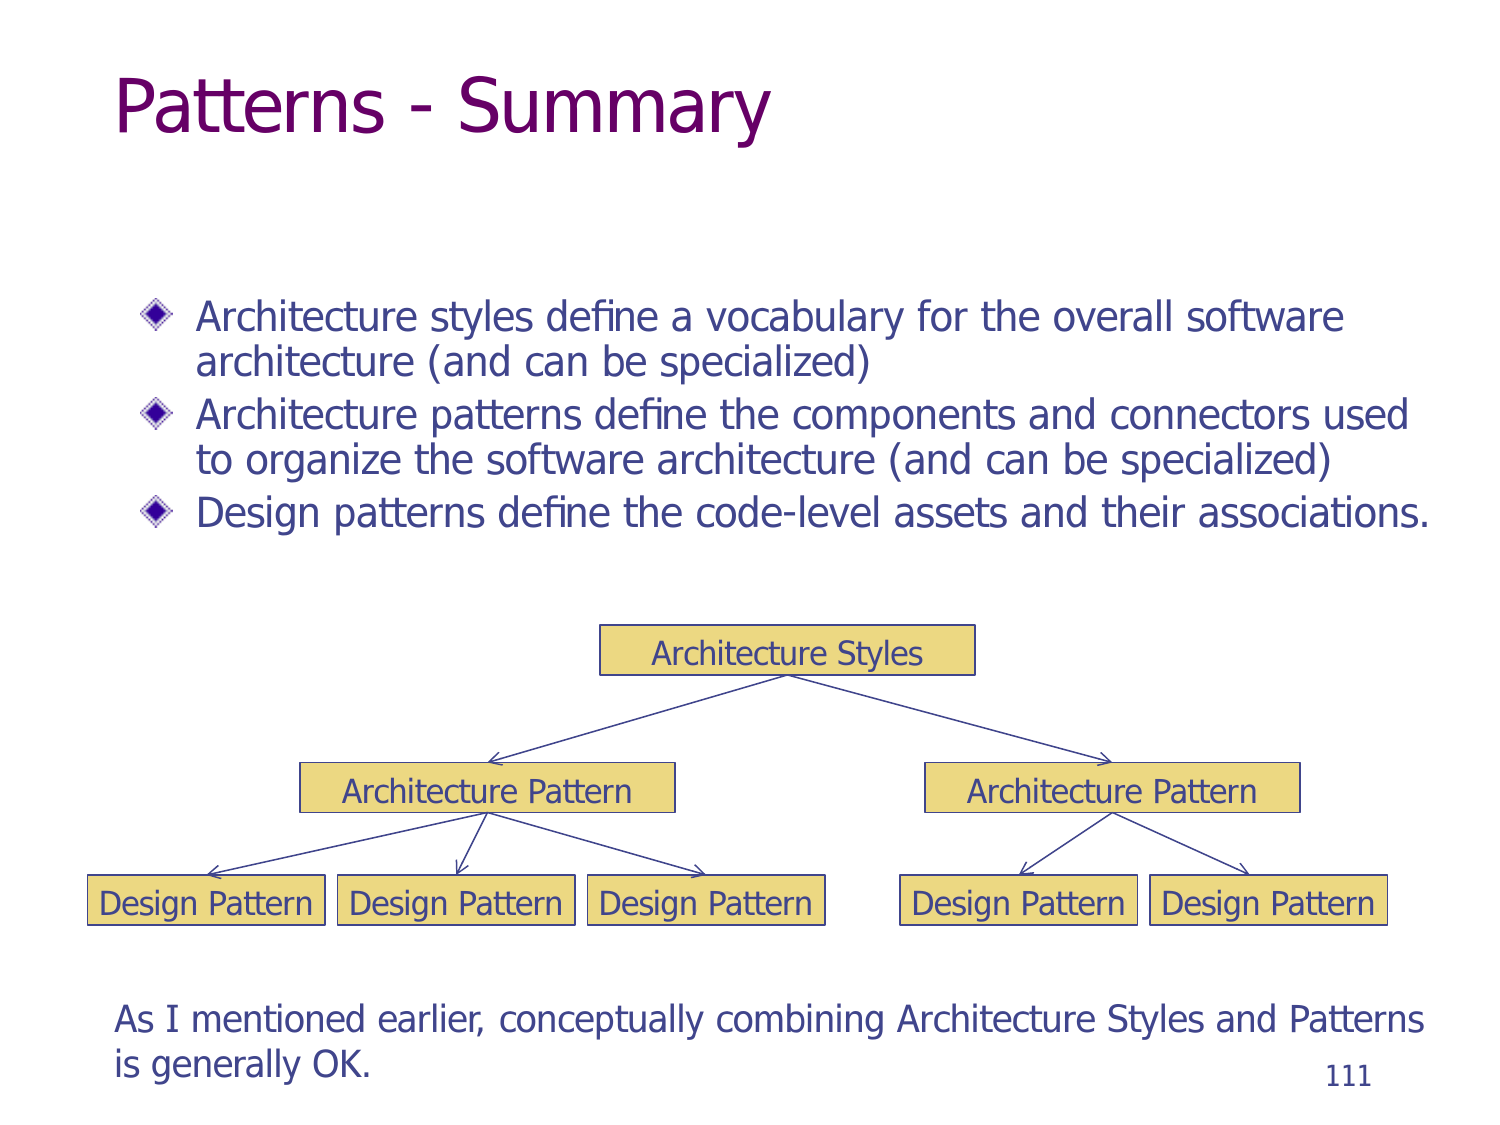

# Patterns - Summary
Architecture styles define a vocabulary for the overall software architecture (and can be specialized)
Architecture patterns define the components and connectors used to organize the software architecture (and can be specialized)
Design patterns define the code-level assets and their associations.

Architecture Styles
Architecture Pattern
Architecture Pattern
Design Pattern
Design Pattern
Design Pattern
Design Pattern
Design Pattern
As I mentioned earlier, conceptually combining Architecture Styles and Patterns is generally OK.
111